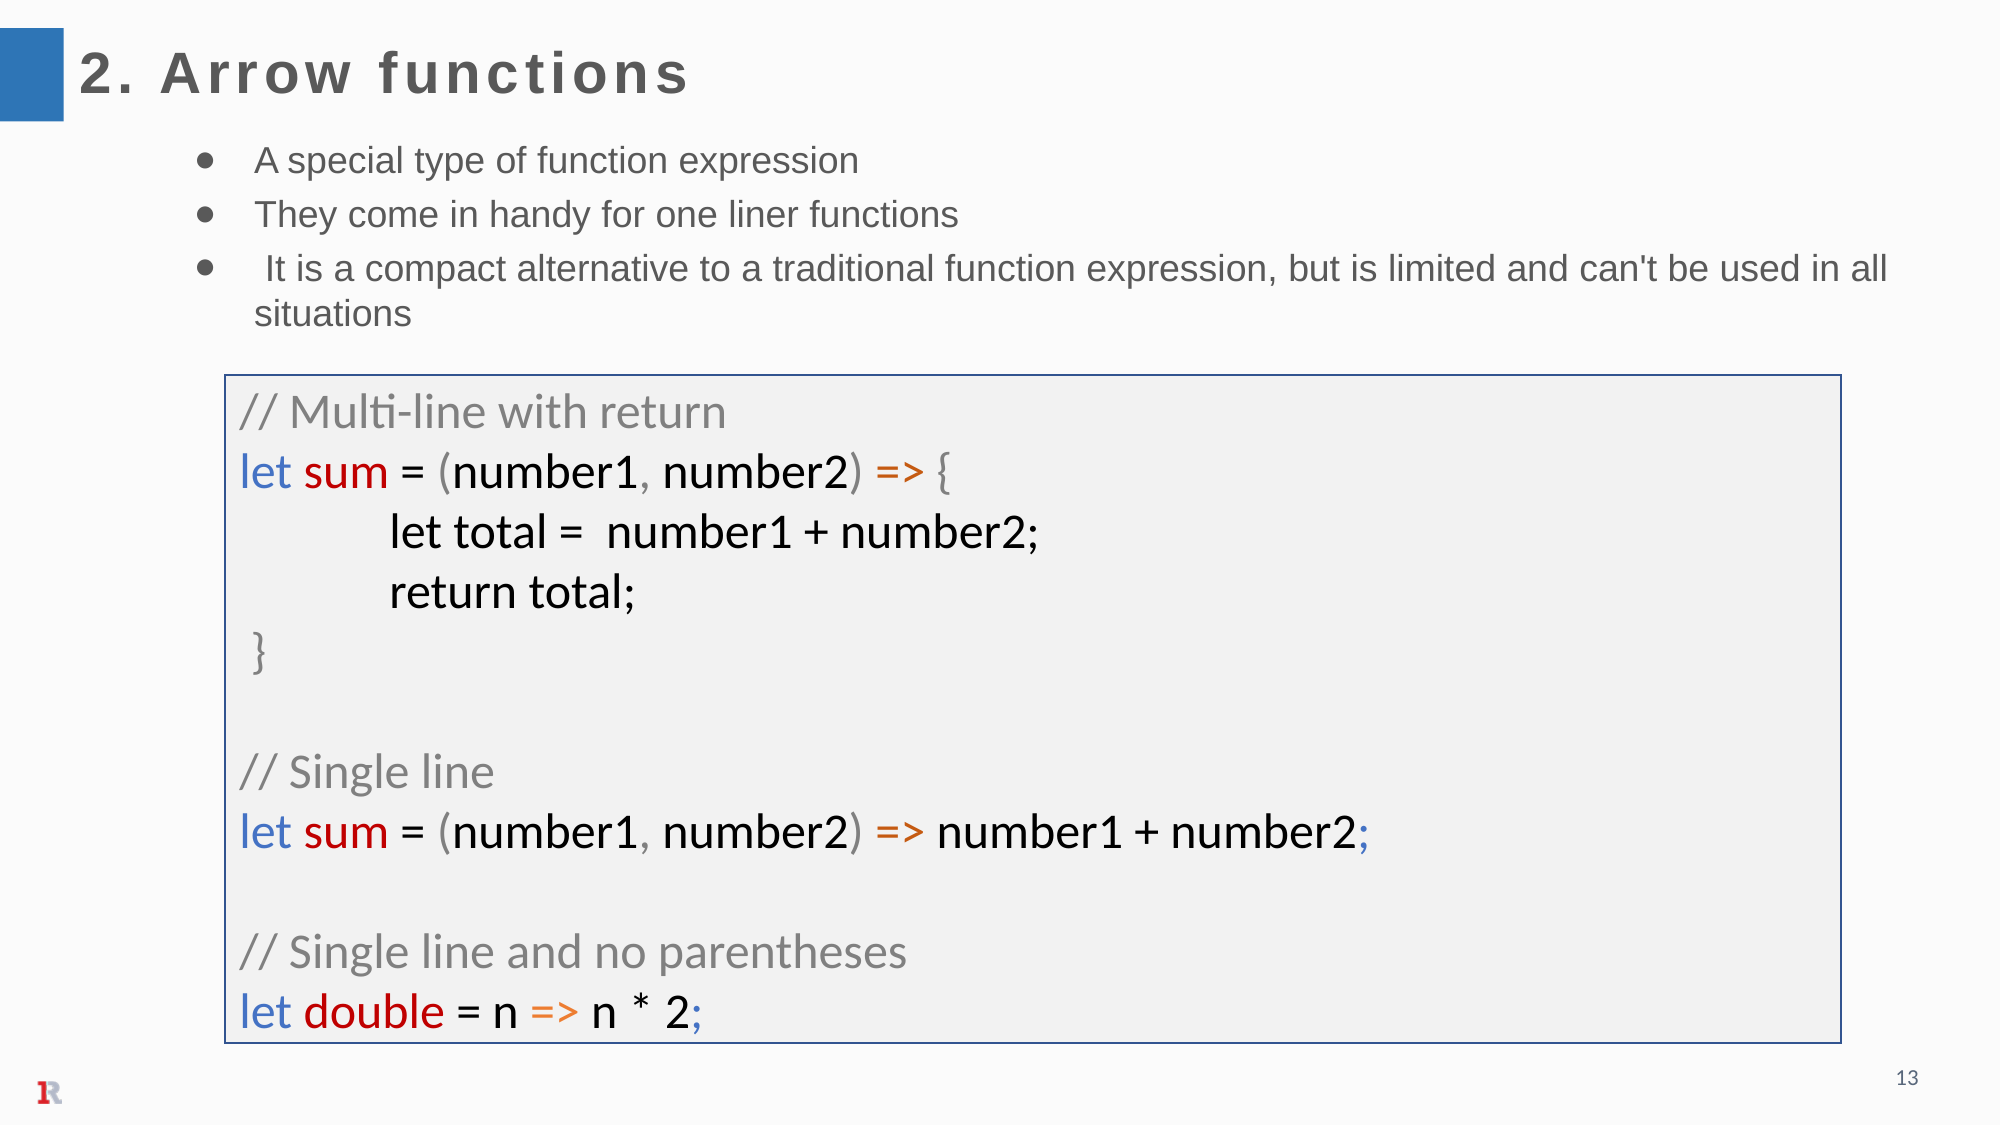

2. Arrow functions
A special type of function expression
They come in handy for one liner functions
 It is a compact alternative to a traditional function expression, but is limited and can't be used in all situations

// Multi-line with return
let sum = (number1, number2) => {
	let total =  number1 + number2;
	return total;
 }
// Single line
let sum = (number1, number2) => number1 + number2;

// Single line and no parentheses
let double = n => n * 2;